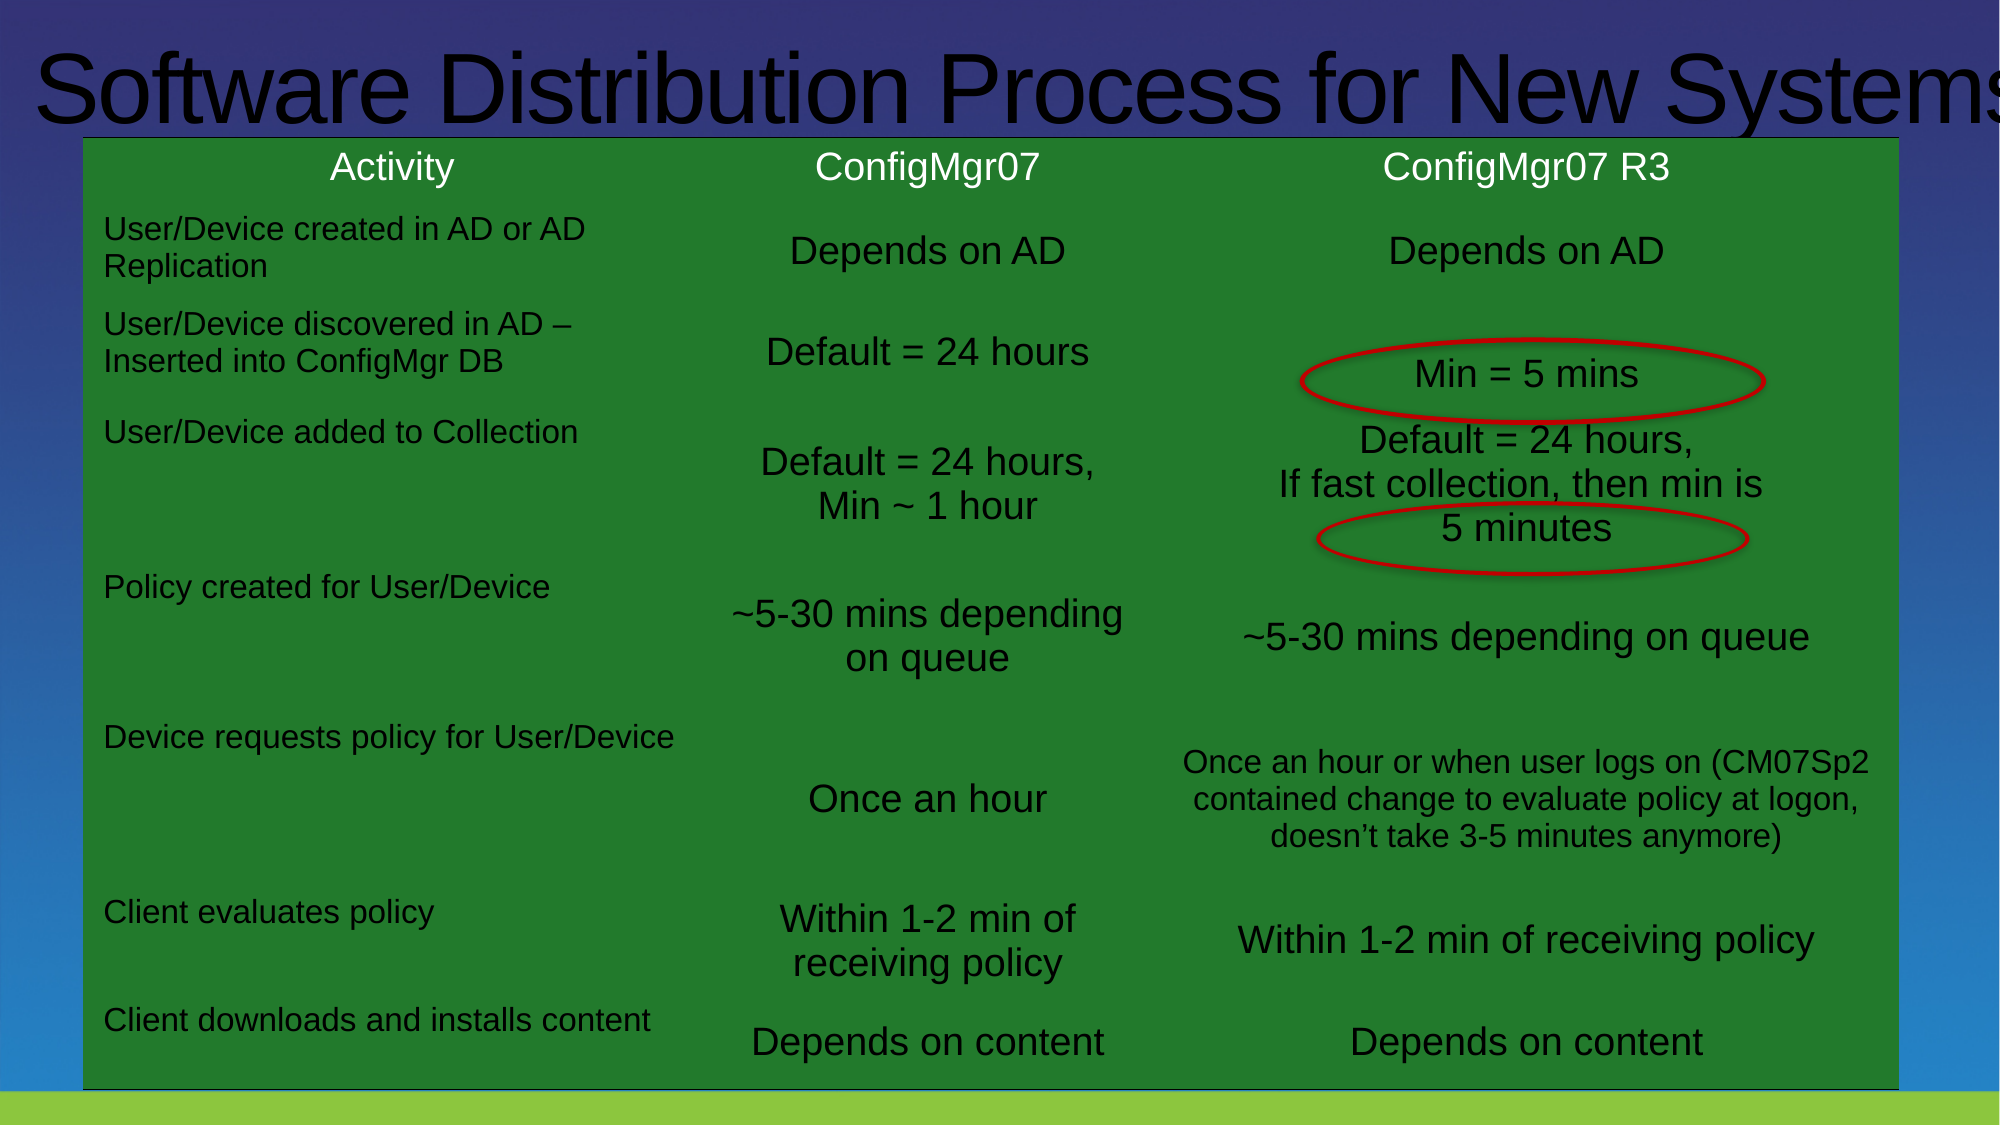

# Software Distribution Process for New Systems
| Activity | ConfigMgr07 | ConfigMgr07 R3 |
| --- | --- | --- |
| User/Device created in AD or AD Replication | Depends on AD | Depends on AD |
| User/Device discovered in AD – Inserted into ConfigMgr DB | Default = 24 hours | Min = 5 mins |
| User/Device added to Collection | Default = 24 hours, Min ~ 1 hour | Default = 24 hours, If fast collection, then min is 5 minutes |
| Policy created for User/Device | ~5-30 mins depending on queue | ~5-30 mins depending on queue |
| Device requests policy for User/Device | Once an hour | Once an hour or when user logs on (CM07Sp2 contained change to evaluate policy at logon, doesn’t take 3-5 minutes anymore) |
| Client evaluates policy | Within 1-2 min of receiving policy | Within 1-2 min of receiving policy |
| Client downloads and installs content | Depends on content | Depends on content |